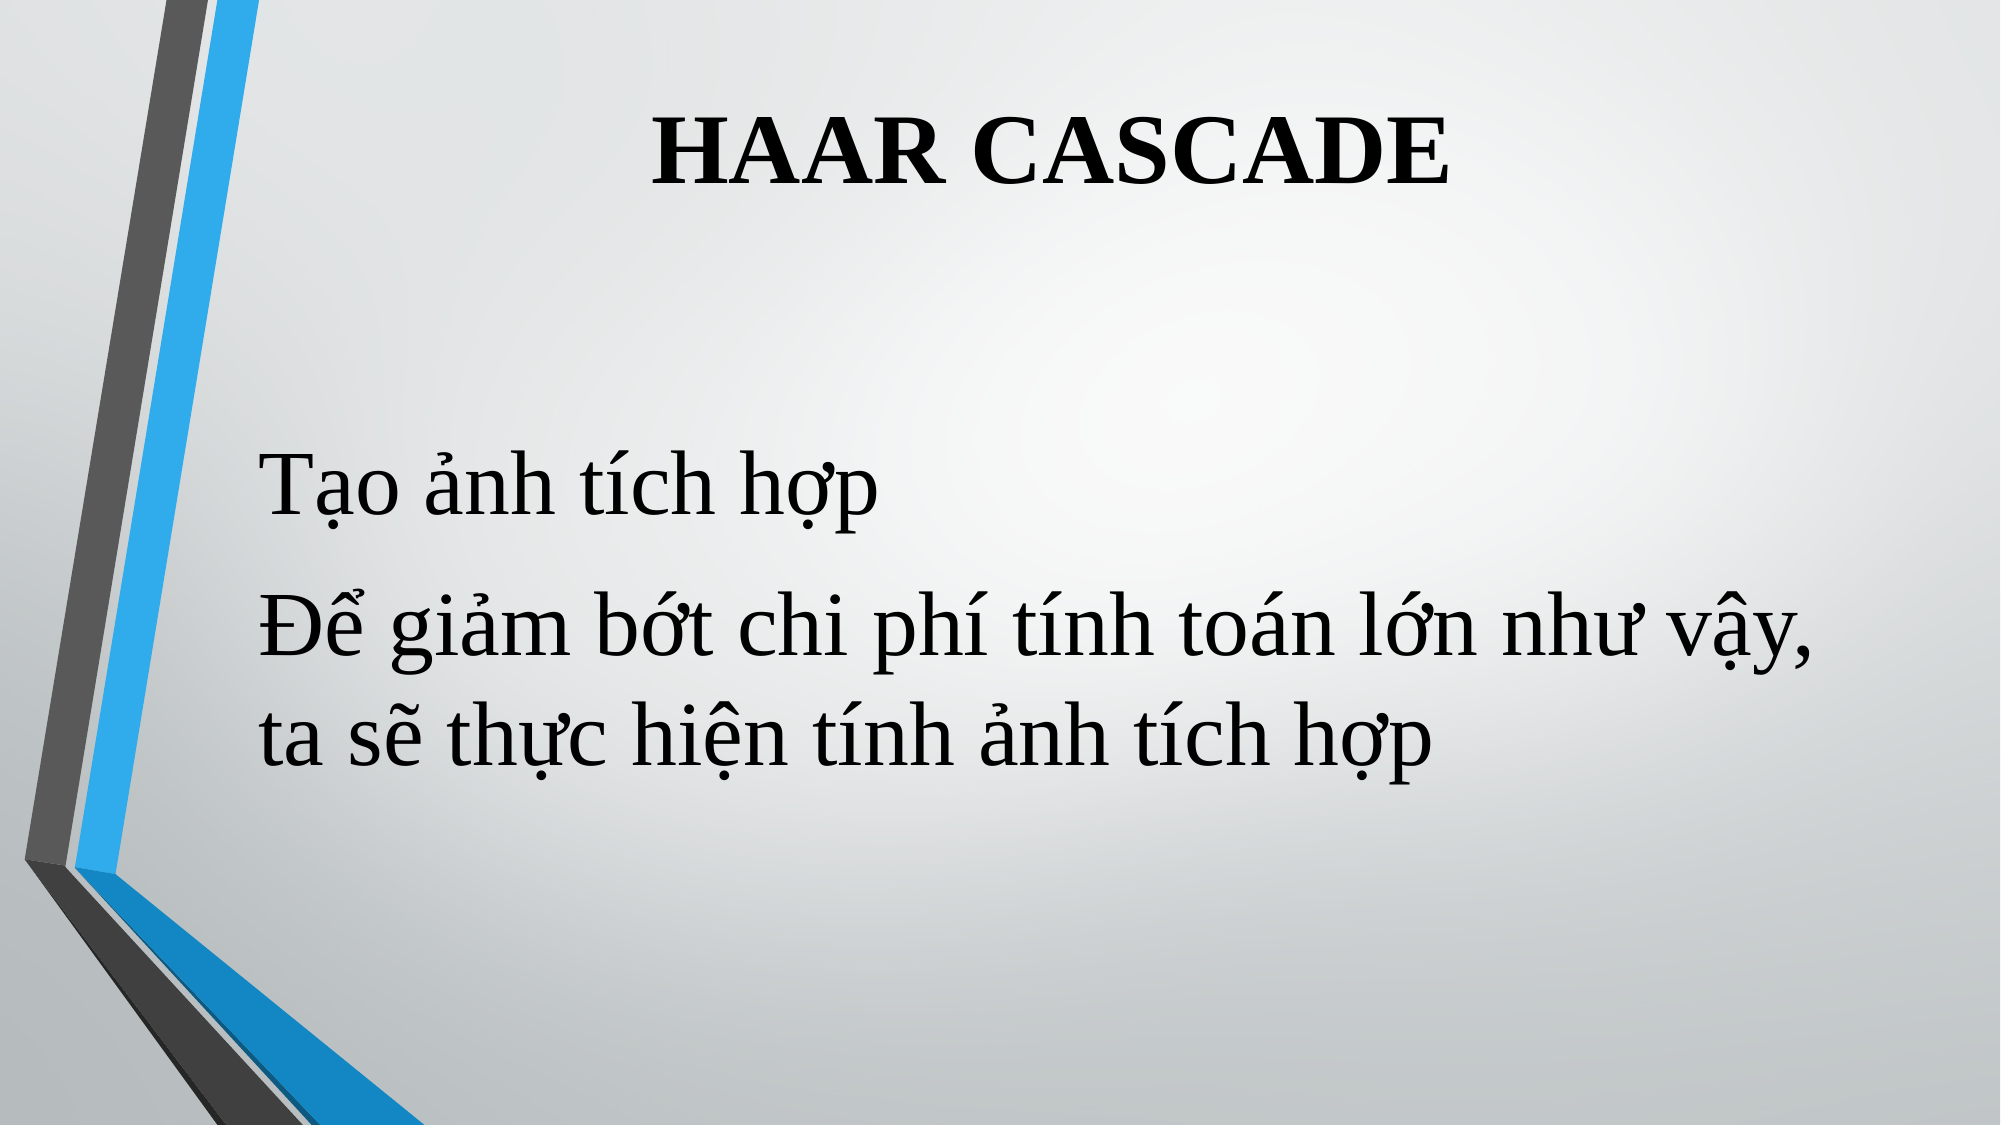

# HAAR CASCADE
Tạo ảnh tích hợp
Để giảm bớt chi phí tính toán lớn như vậy, ta sẽ thực hiện tính ảnh tích hợp